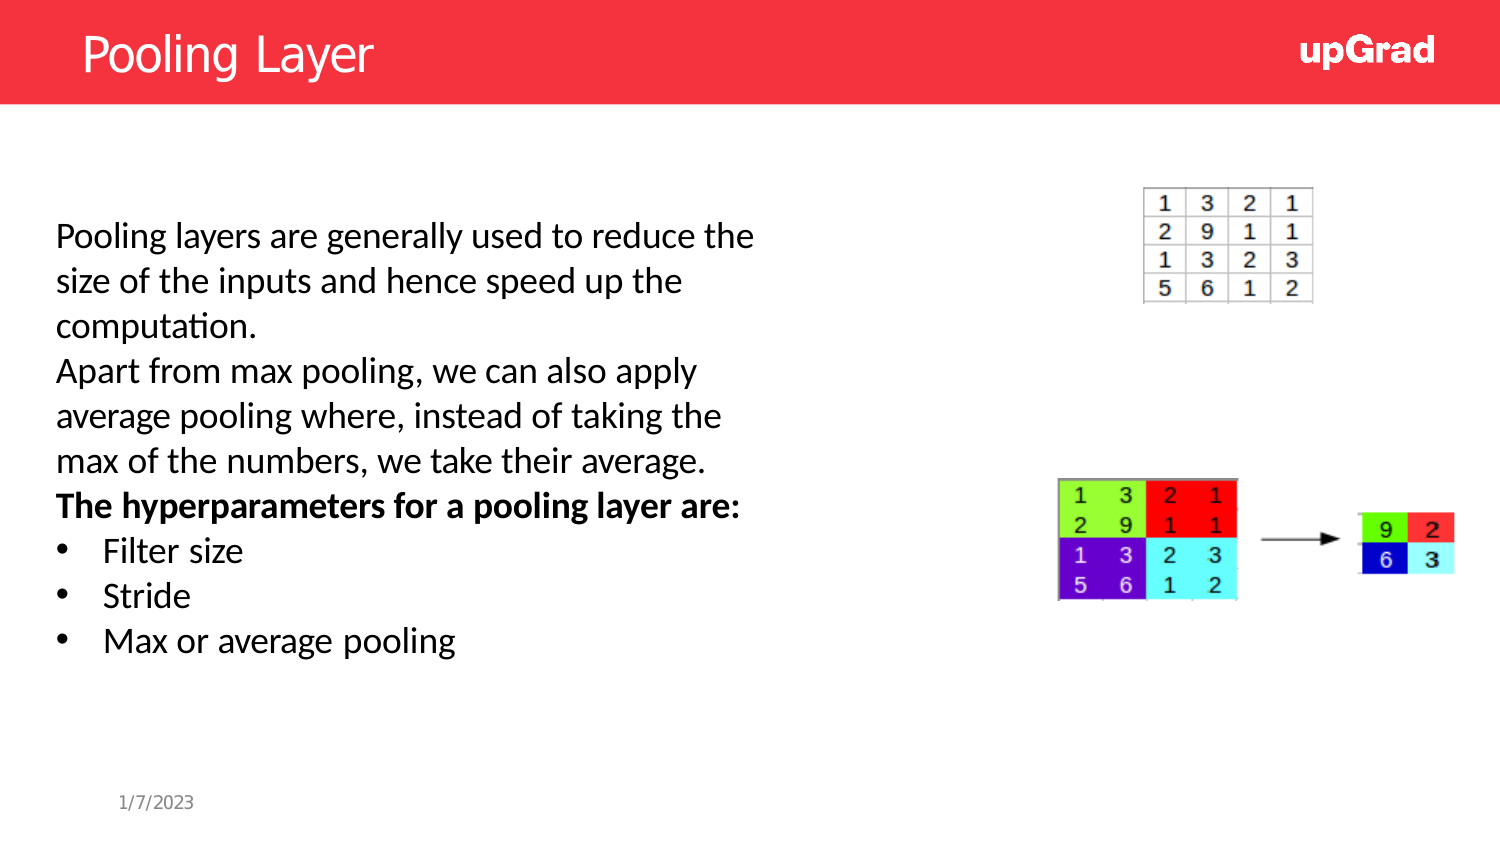

# Pooling Layer

Pooling layers are generally used to reduce the  size of the inputs and hence speed up the  computation.
Apart from max pooling, we can also apply  average pooling where, instead of taking the  max of the numbers, we take their average.  The hyperparameters for a pooling layer are:
Filter size
Stride
Max or average pooling

1/7/2023